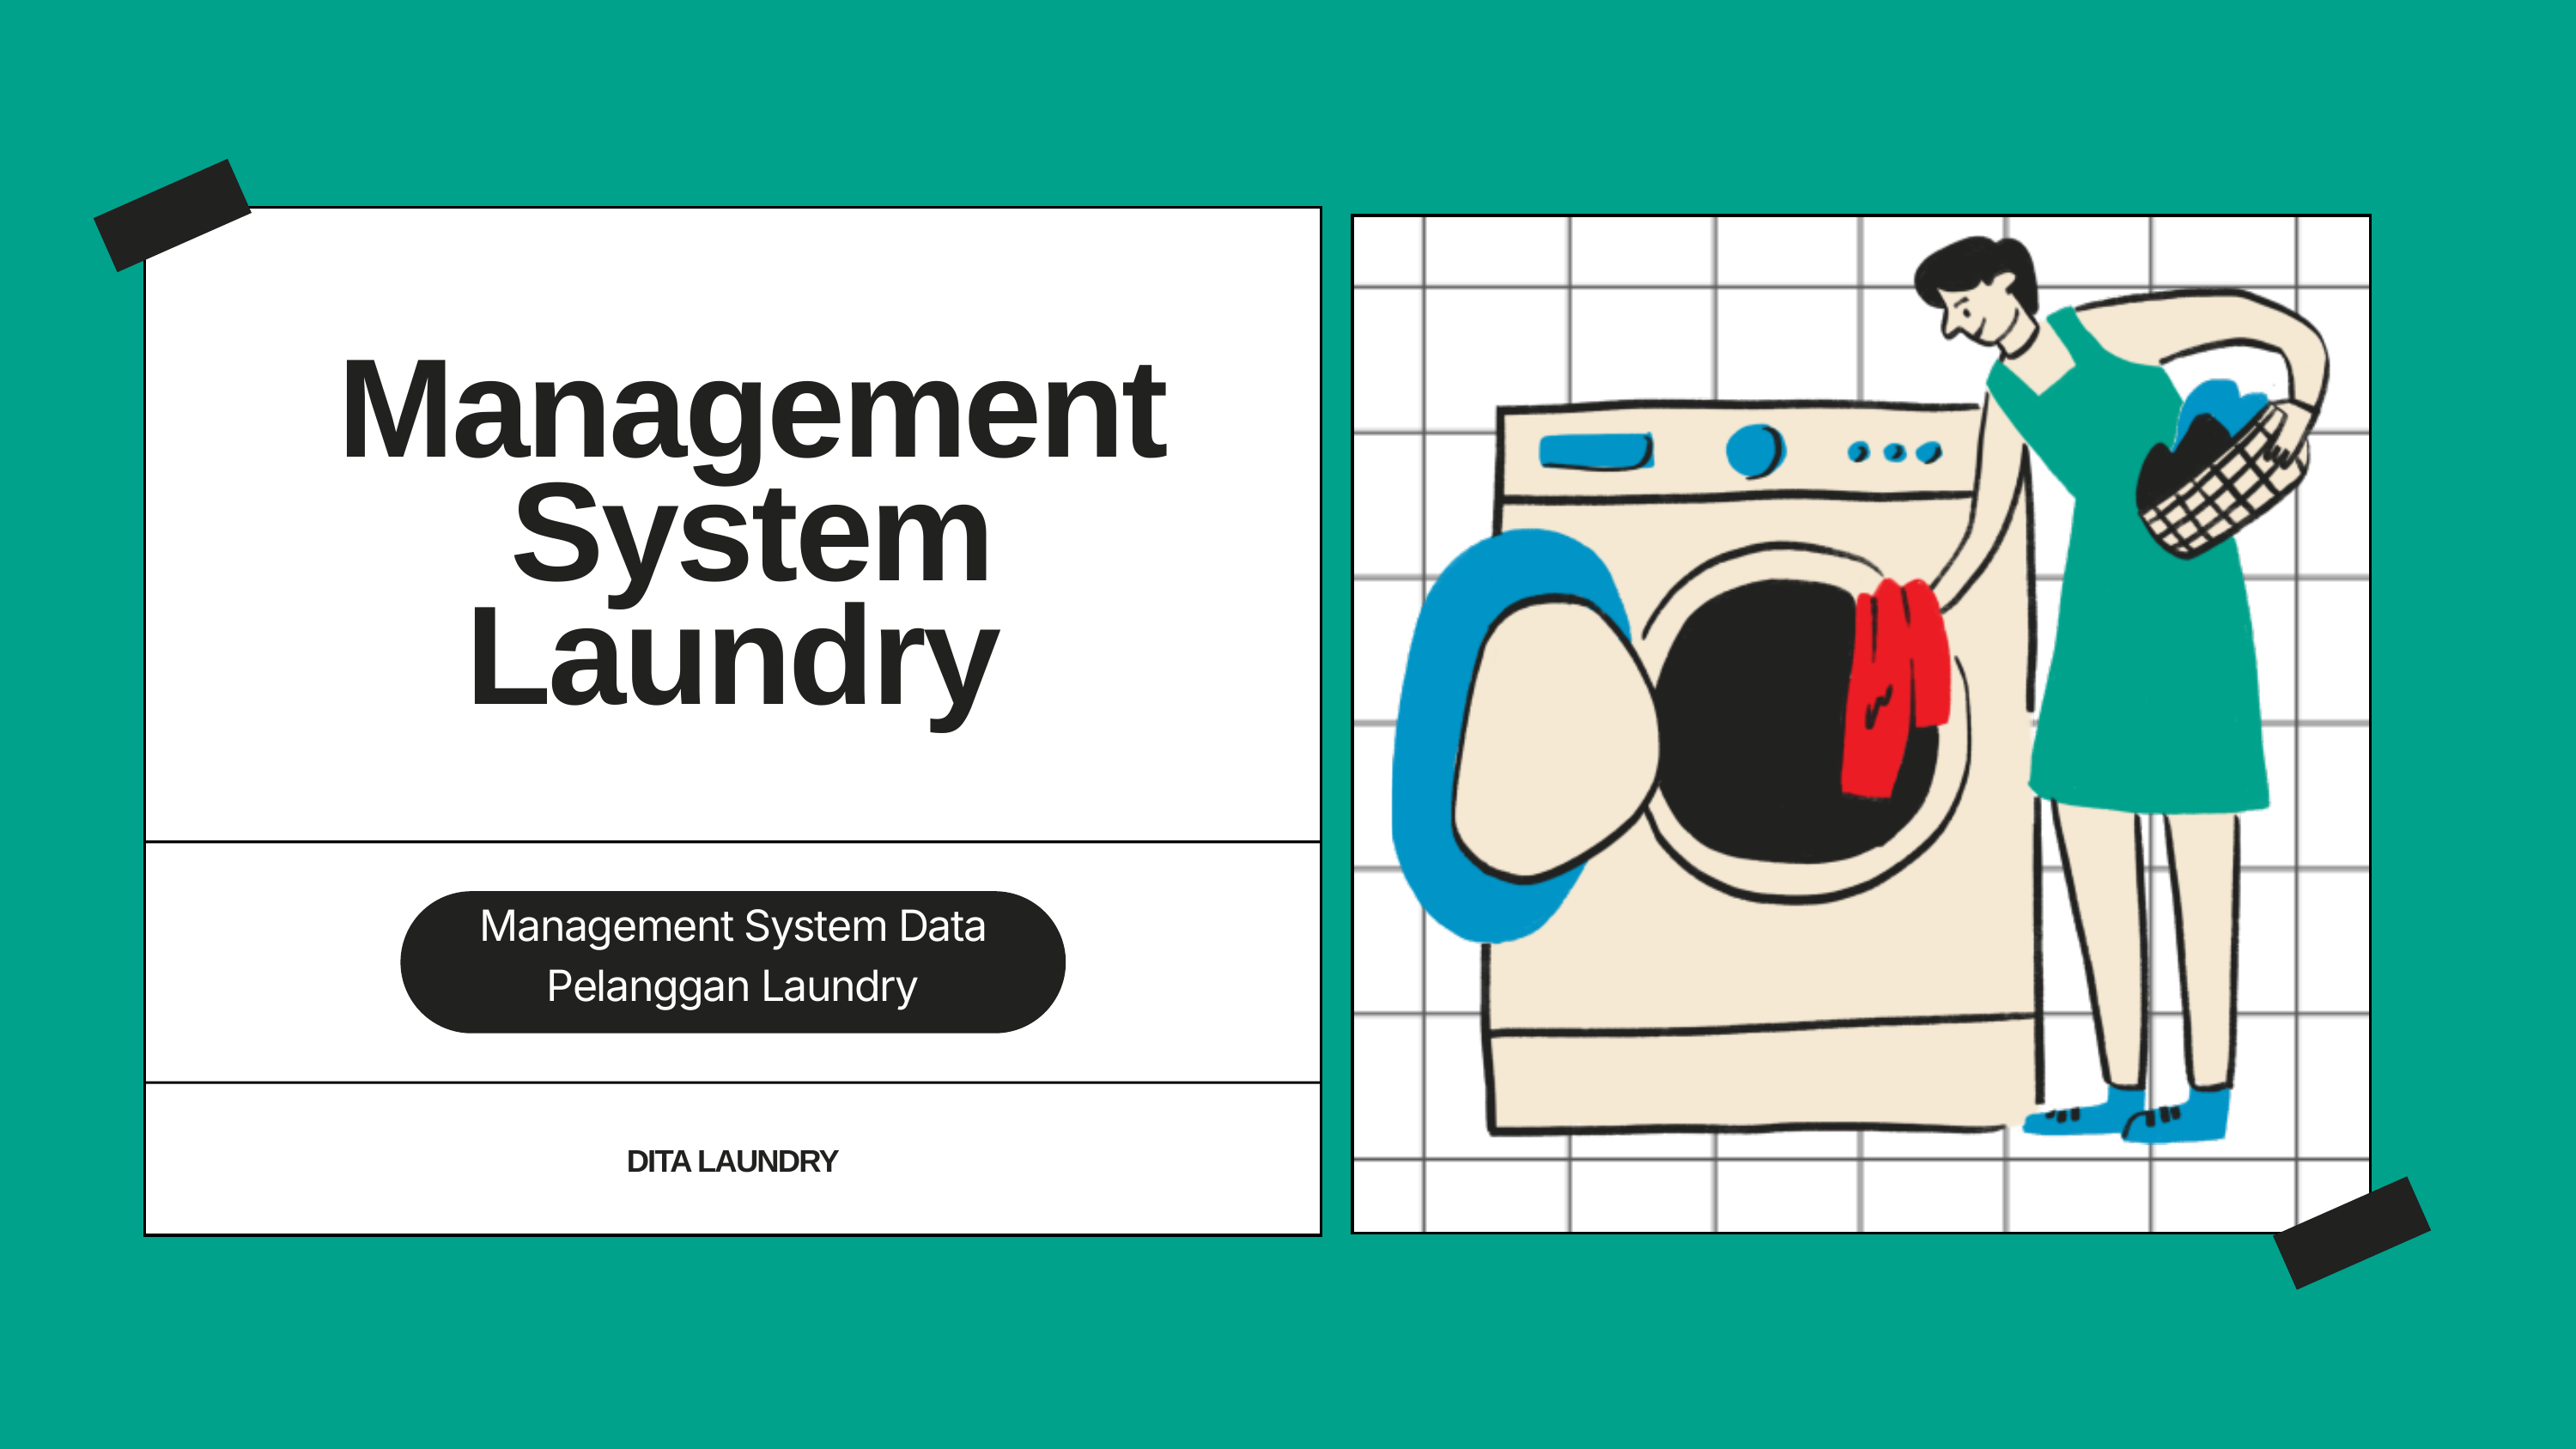

Management System Laundry

Management System Data Pelanggan Laundry

DITA LAUNDRY